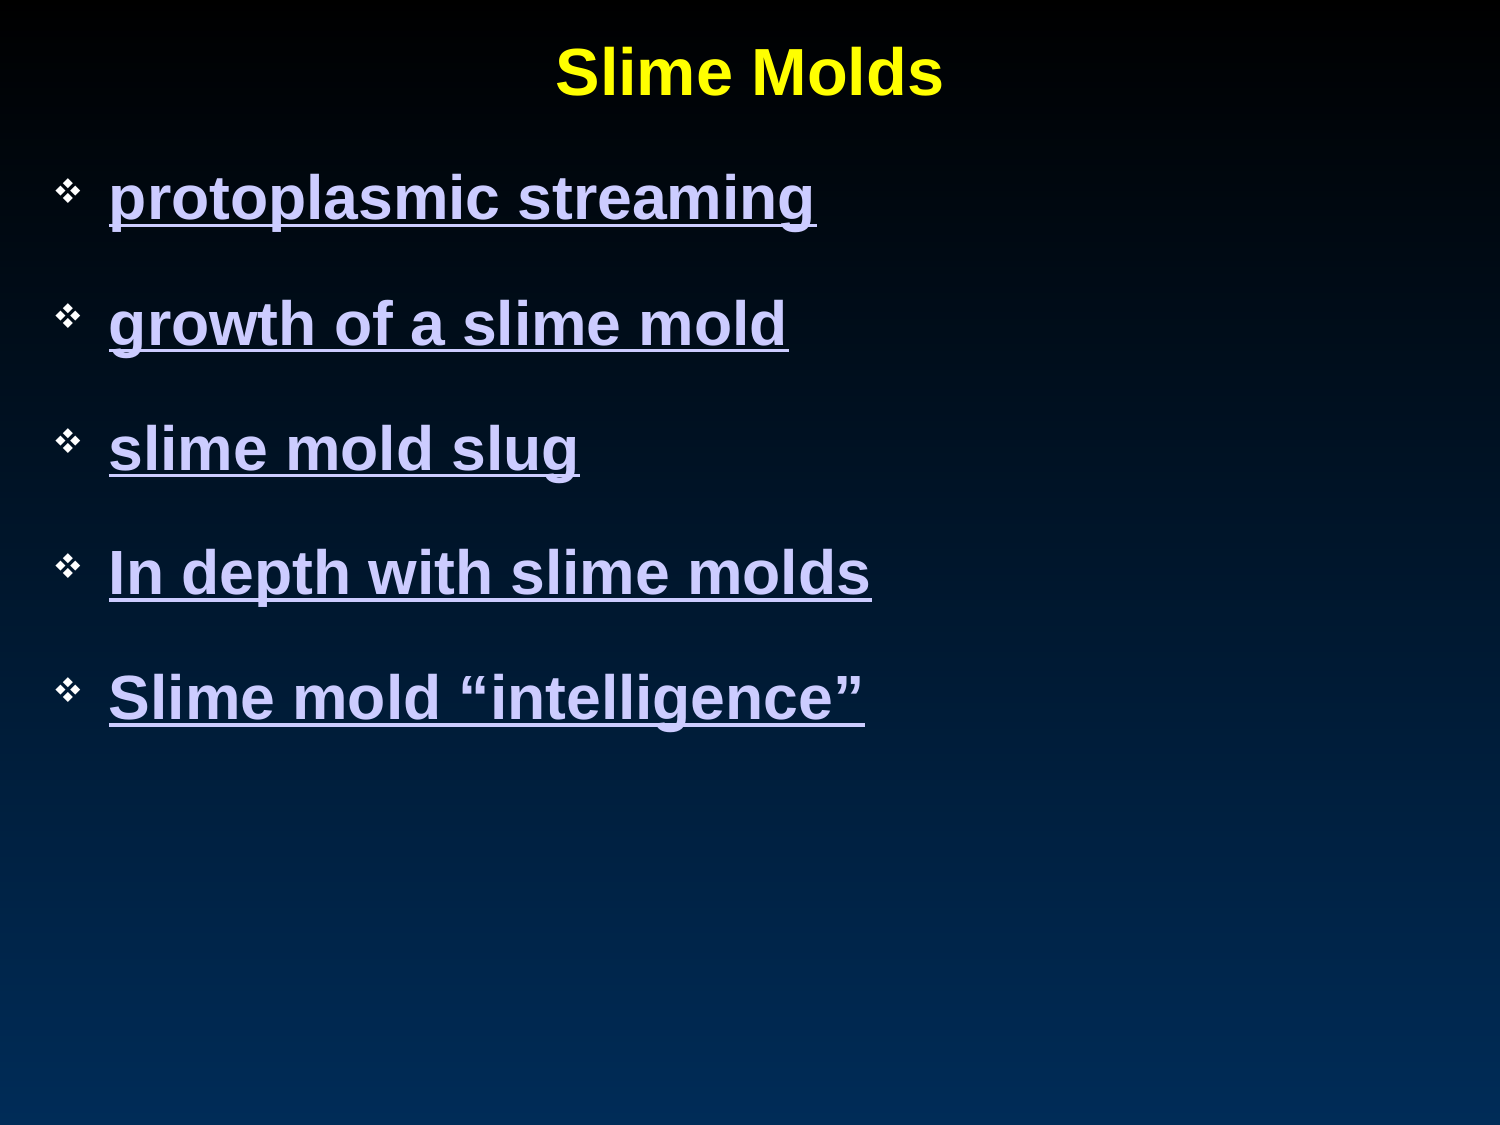

# Slime Molds
protoplasmic streaming
growth of a slime mold
slime mold slug
In depth with slime molds
Slime mold “intelligence”